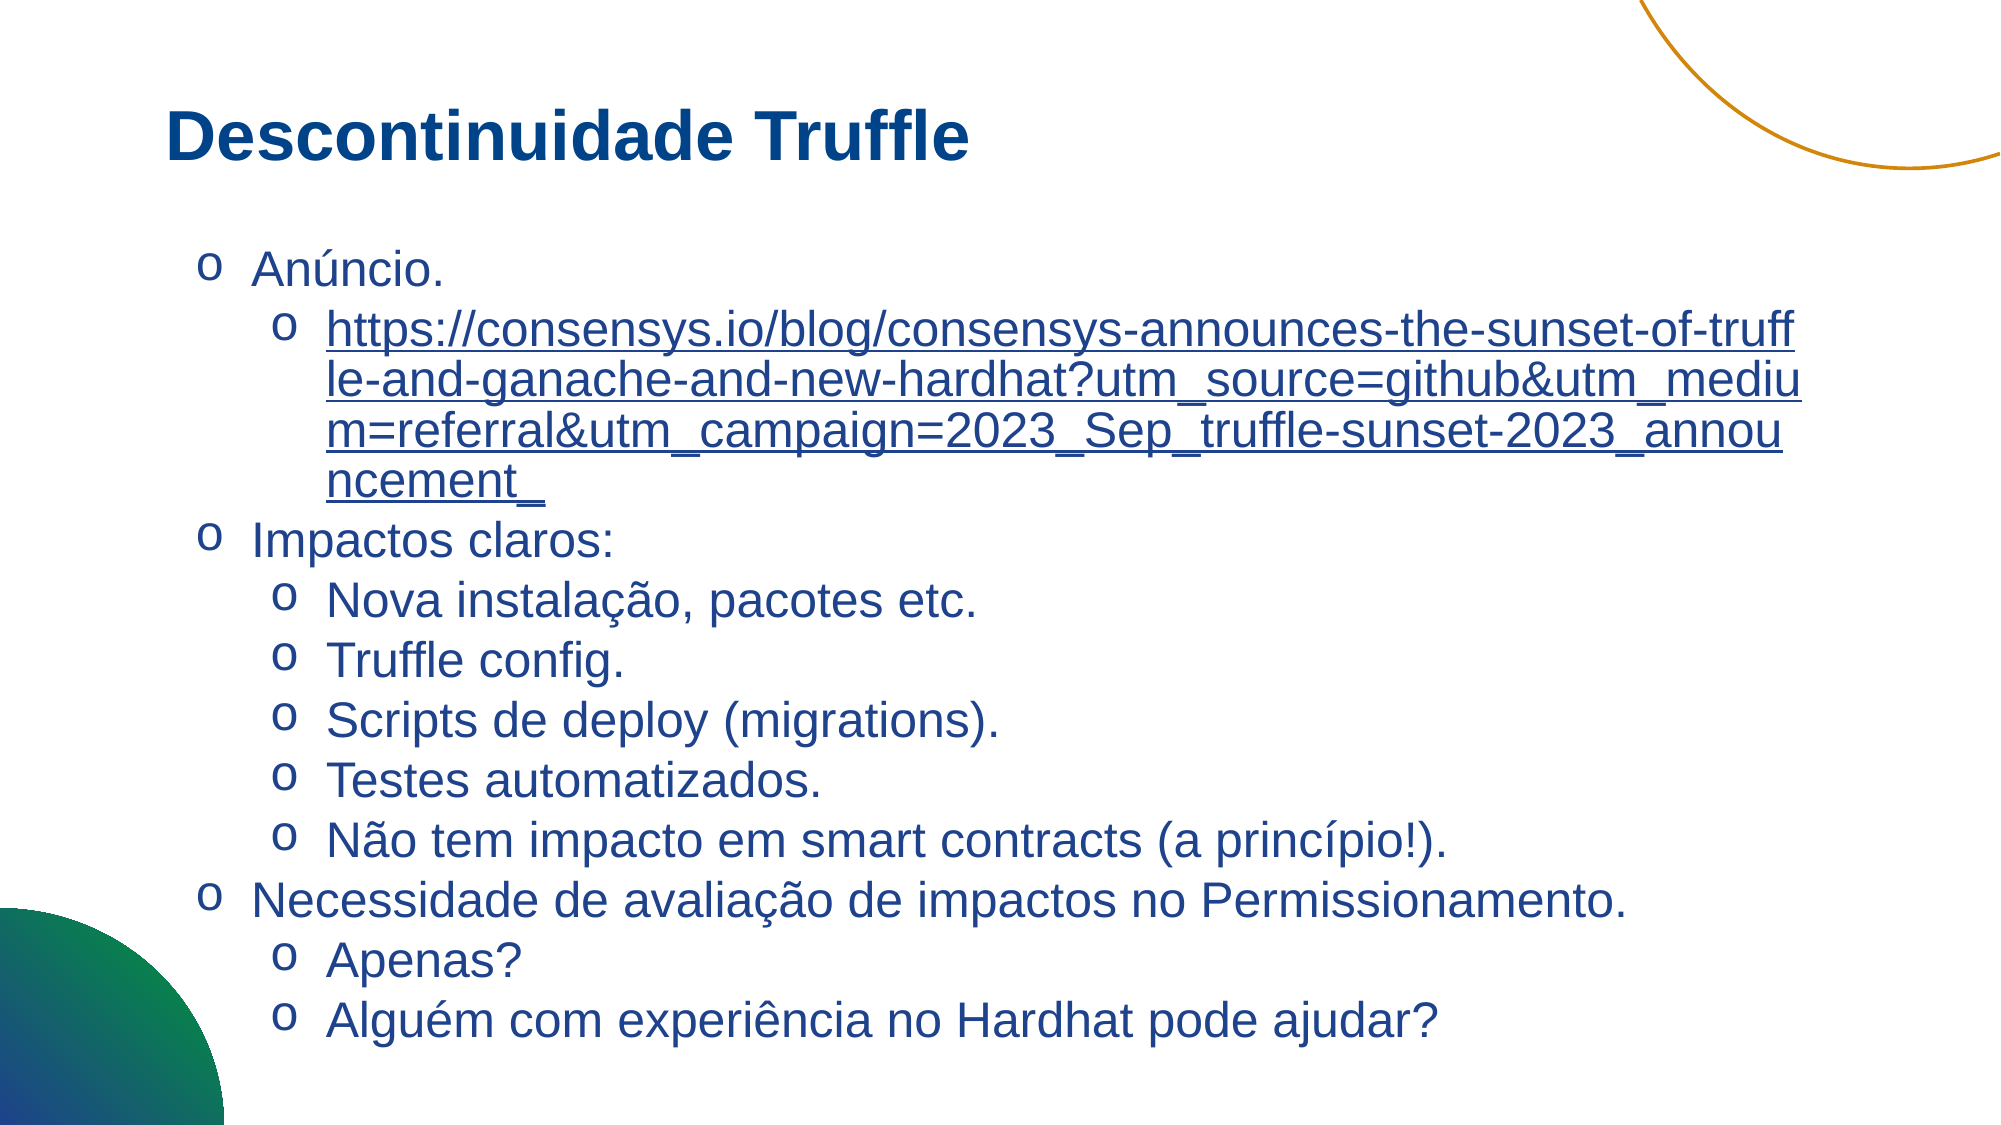

Descontinuidade Truffle
Anúncio.
https://consensys.io/blog/consensys-announces-the-sunset-of-truffle-and-ganache-and-new-hardhat?utm_source=github&utm_medium=referral&utm_campaign=2023_Sep_truffle-sunset-2023_announcement_
Impactos claros:
Nova instalação, pacotes etc.
Truffle config.
Scripts de deploy (migrations).
Testes automatizados.
Não tem impacto em smart contracts (a princípio!).
Necessidade de avaliação de impactos no Permissionamento.
Apenas?
Alguém com experiência no Hardhat pode ajudar?